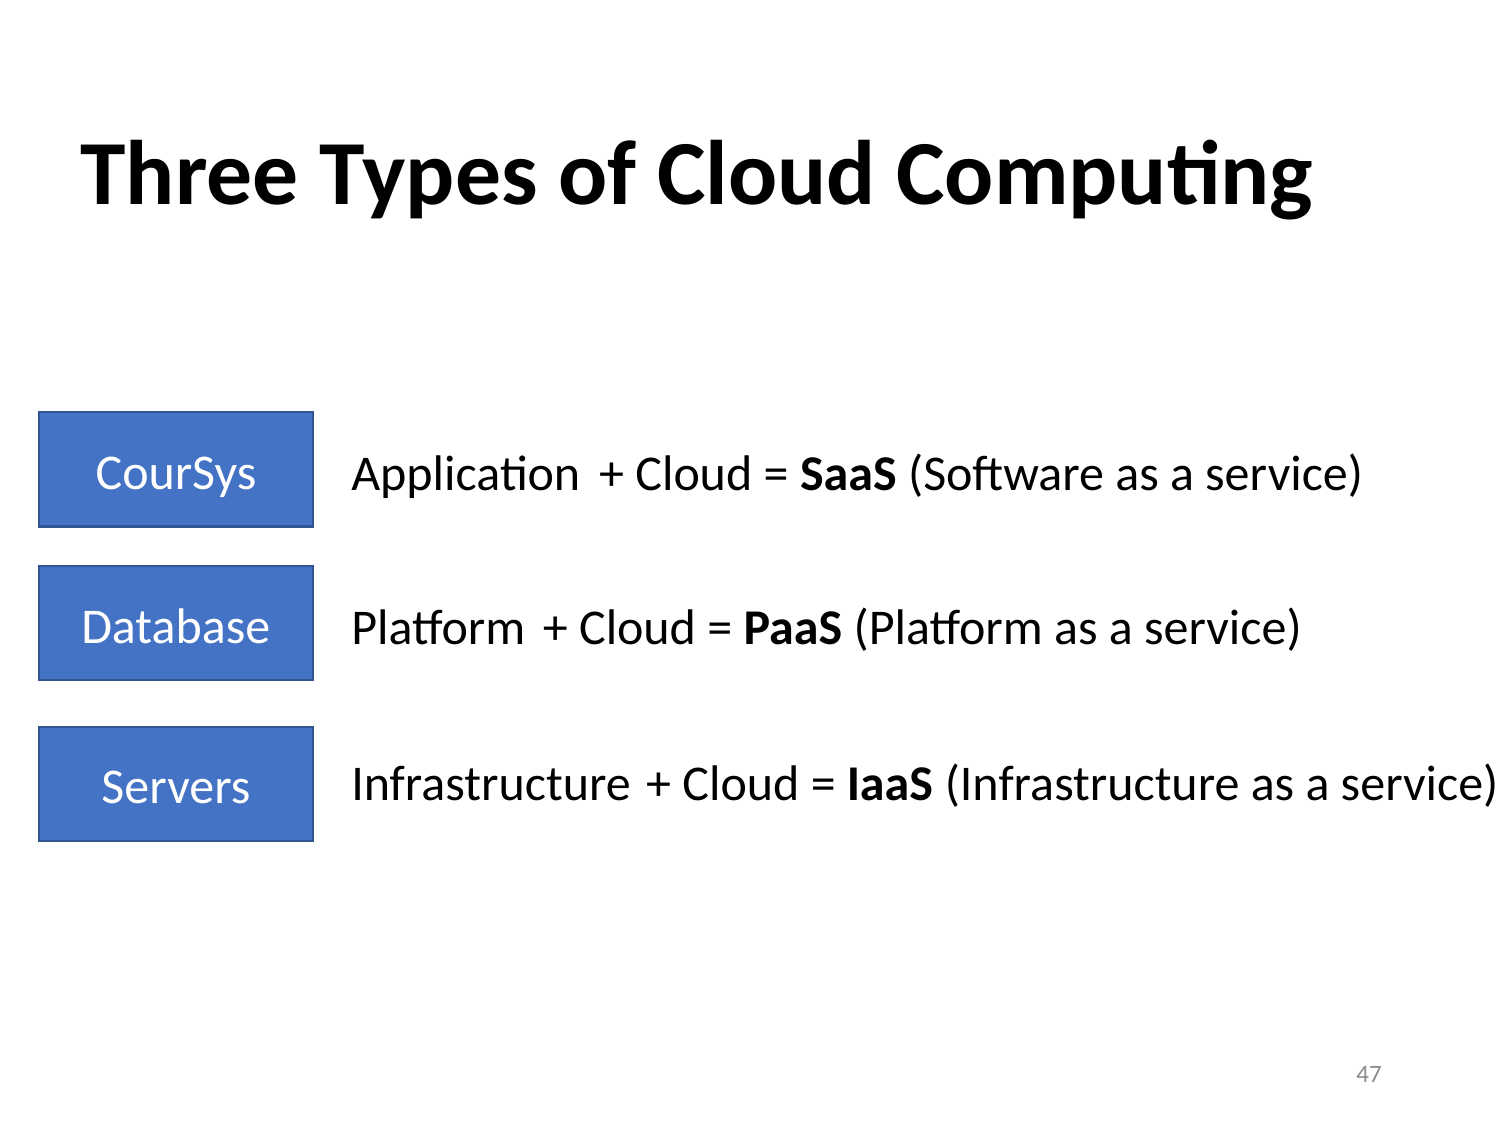

# Three Types of Cloud Computing
CourSys
Application
+ Cloud = SaaS (Software as a service)
Database
+ Cloud = PaaS (Platform as a service)
Platform
Servers
+ Cloud = IaaS (Infrastructure as a service)
Infrastructure
47